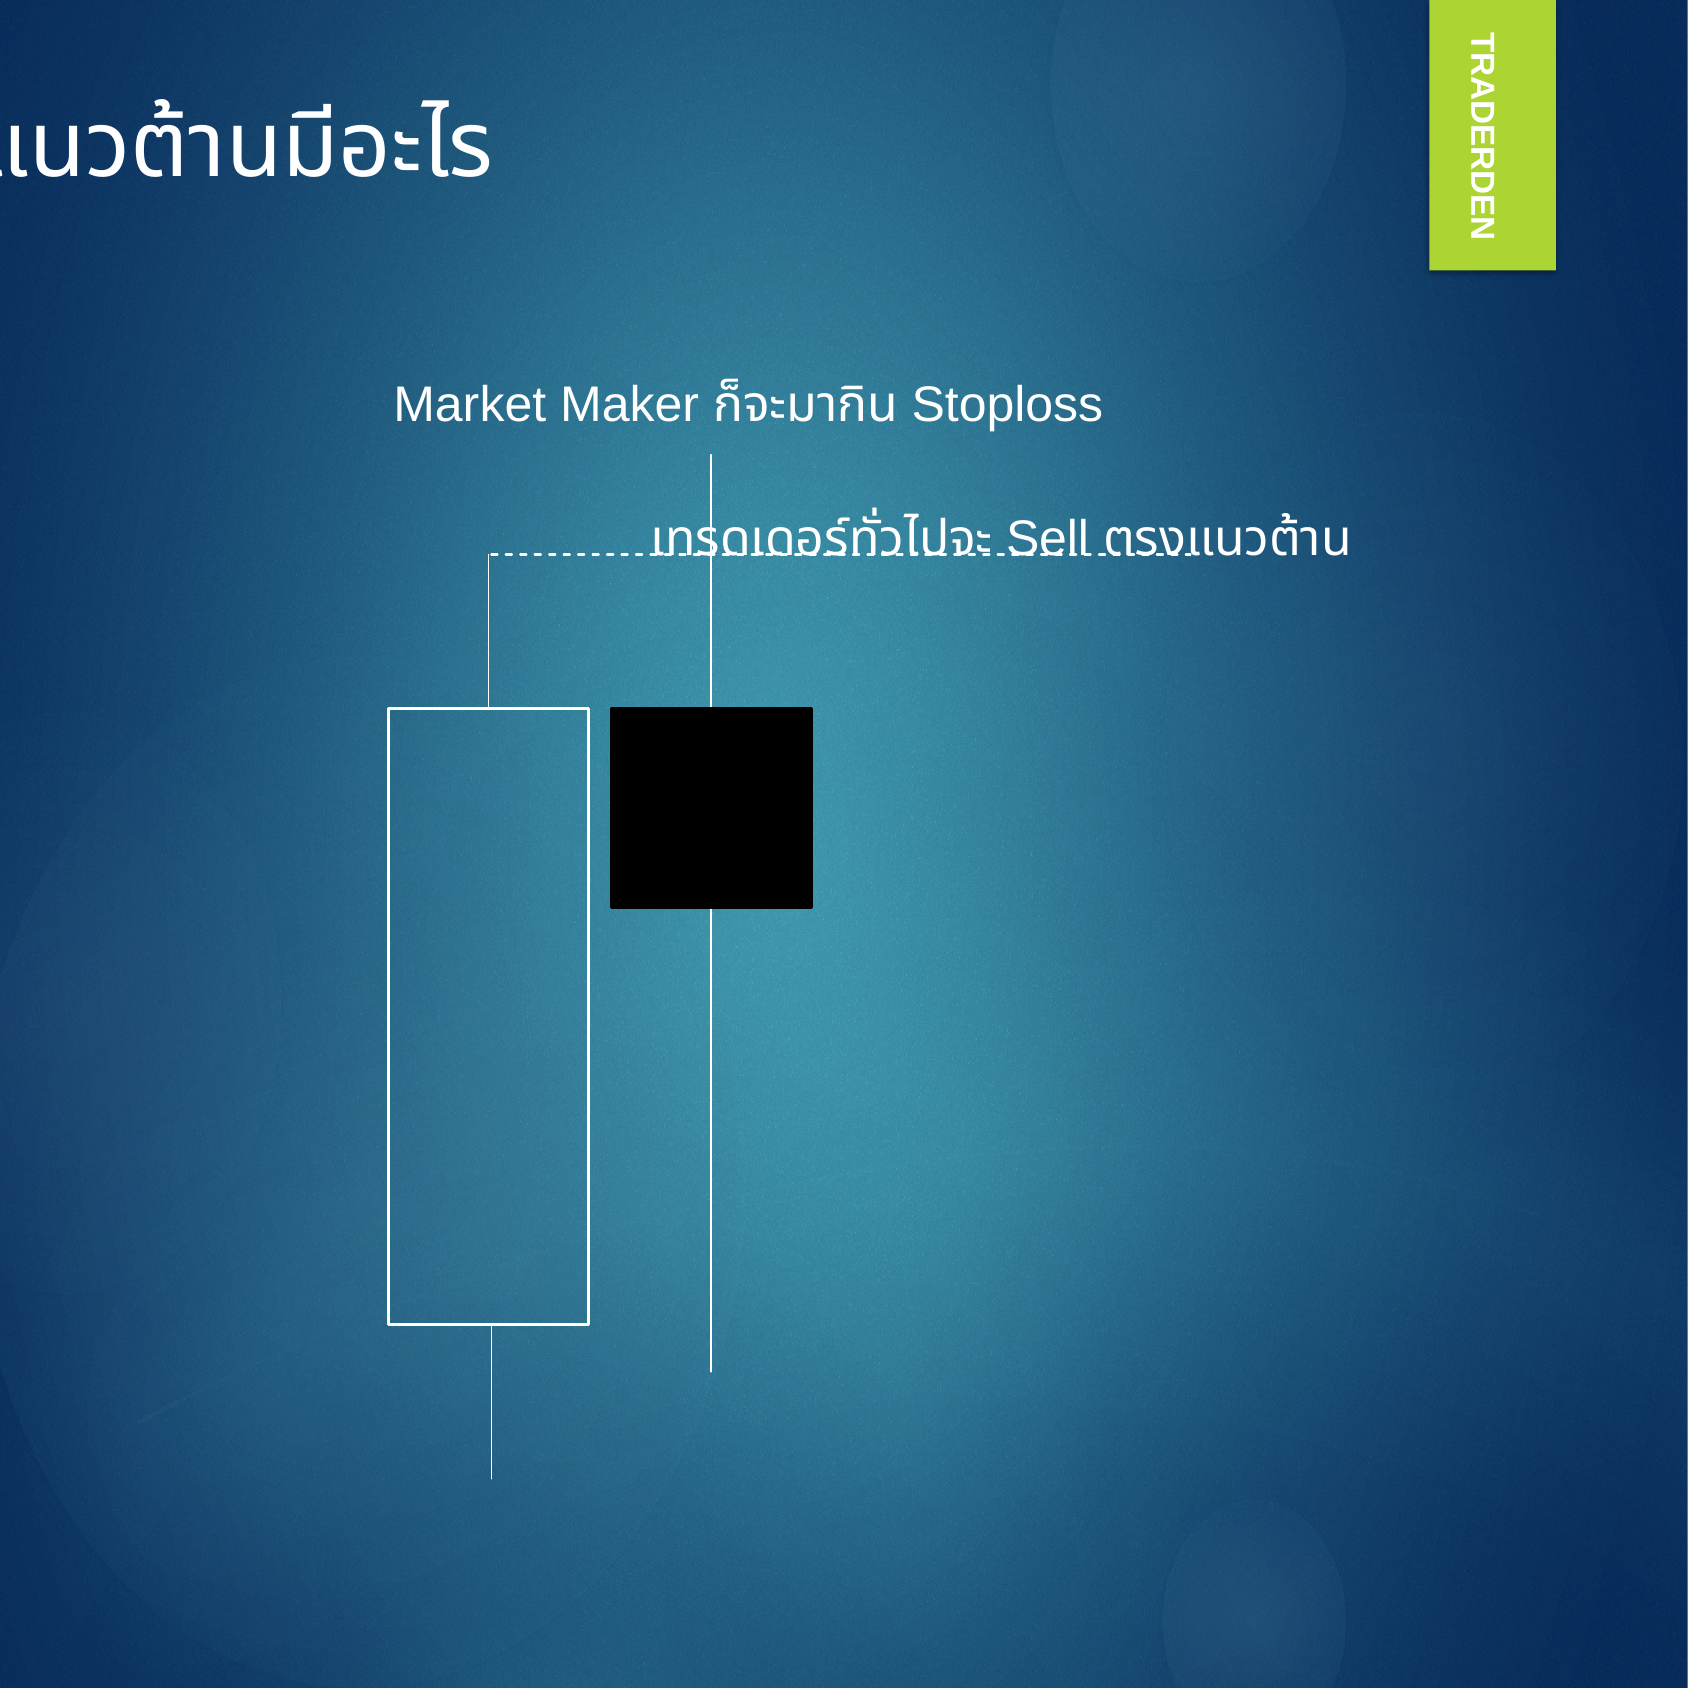

แนวต้านมีอะไร
TRADERDEN
Market Maker ก็จะมากิน Stoploss

เทรดเดอร์ทั่วไปจะ Sell ตรงแนวต้าน